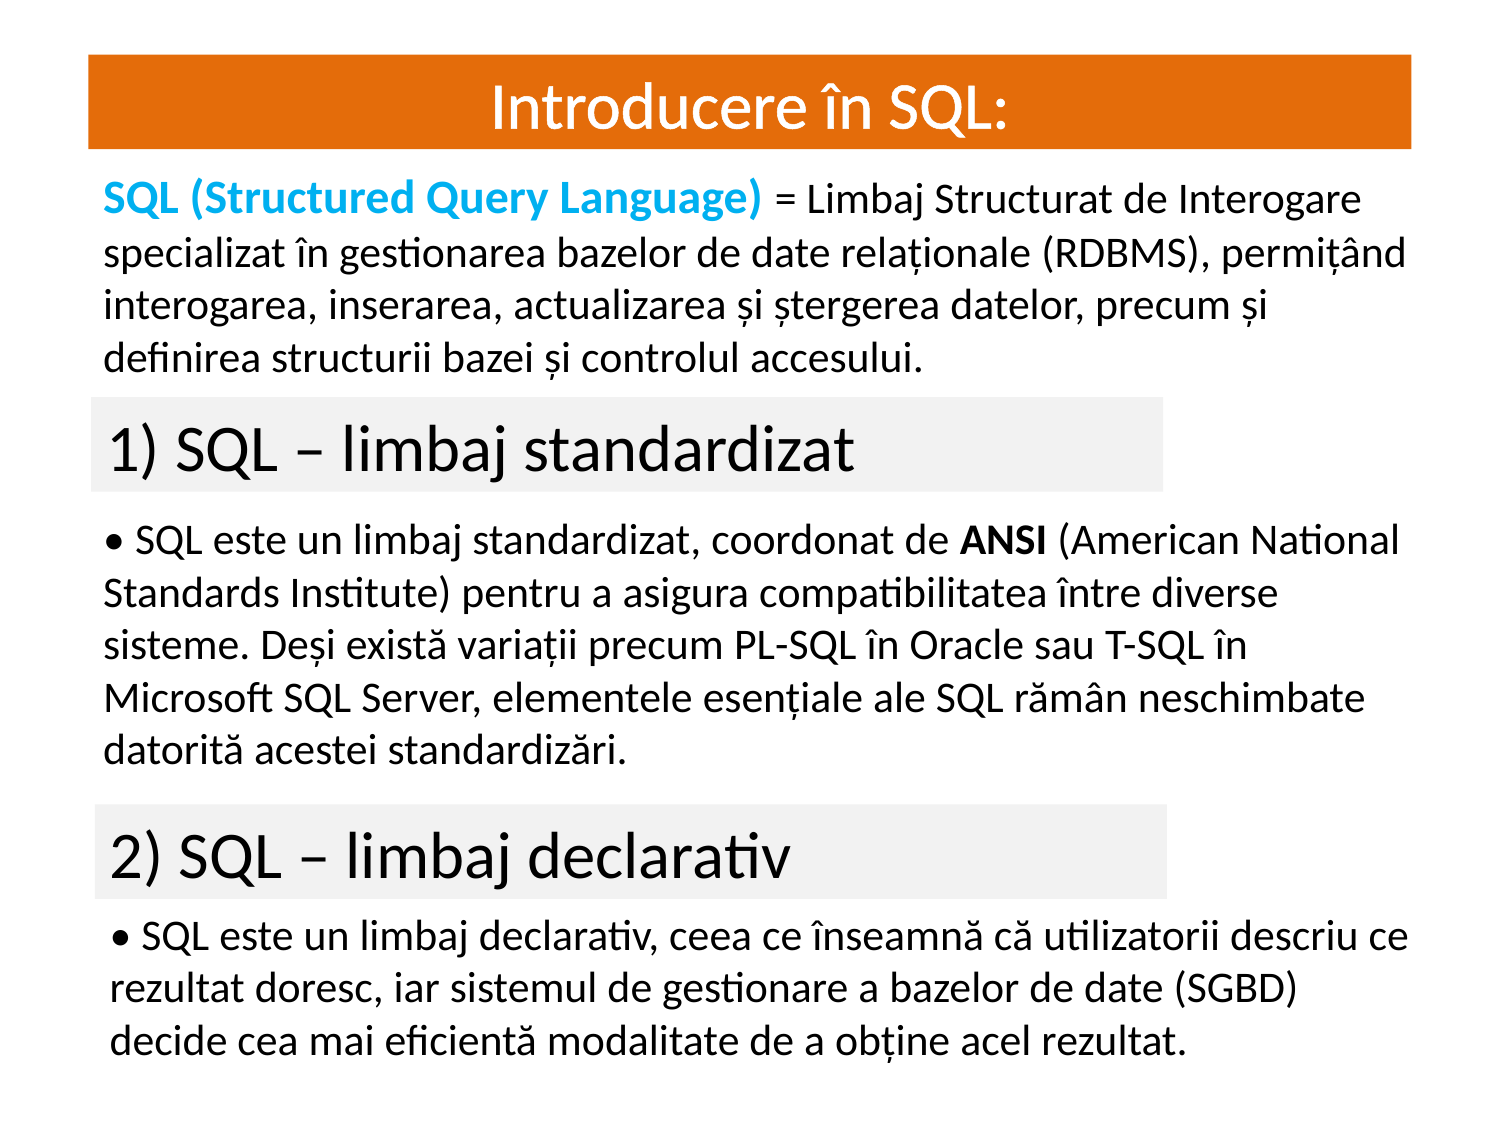

Introducere în SQL:
# JS = interactivitate dinamică
SQL (Structured Query Language) = Limbaj Structurat de Interogare specializat în gestionarea bazelor de date relaționale (RDBMS), permițând interogarea, inserarea, actualizarea și ștergerea datelor, precum și definirea structurii bazei și controlul accesului.
1) SQL – limbaj standardizat
• SQL este un limbaj standardizat, coordonat de ANSI (American National Standards Institute) pentru a asigura compatibilitatea între diverse sisteme. Deși există variații precum PL-SQL în Oracle sau T-SQL în Microsoft SQL Server, elementele esențiale ale SQL rămân neschimbate datorită acestei standardizări.
2) SQL – limbaj declarativ
• SQL este un limbaj declarativ, ceea ce înseamnă că utilizatorii descriu ce rezultat doresc, iar sistemul de gestionare a bazelor de date (SGBD) decide cea mai eficientă modalitate de a obține acel rezultat.